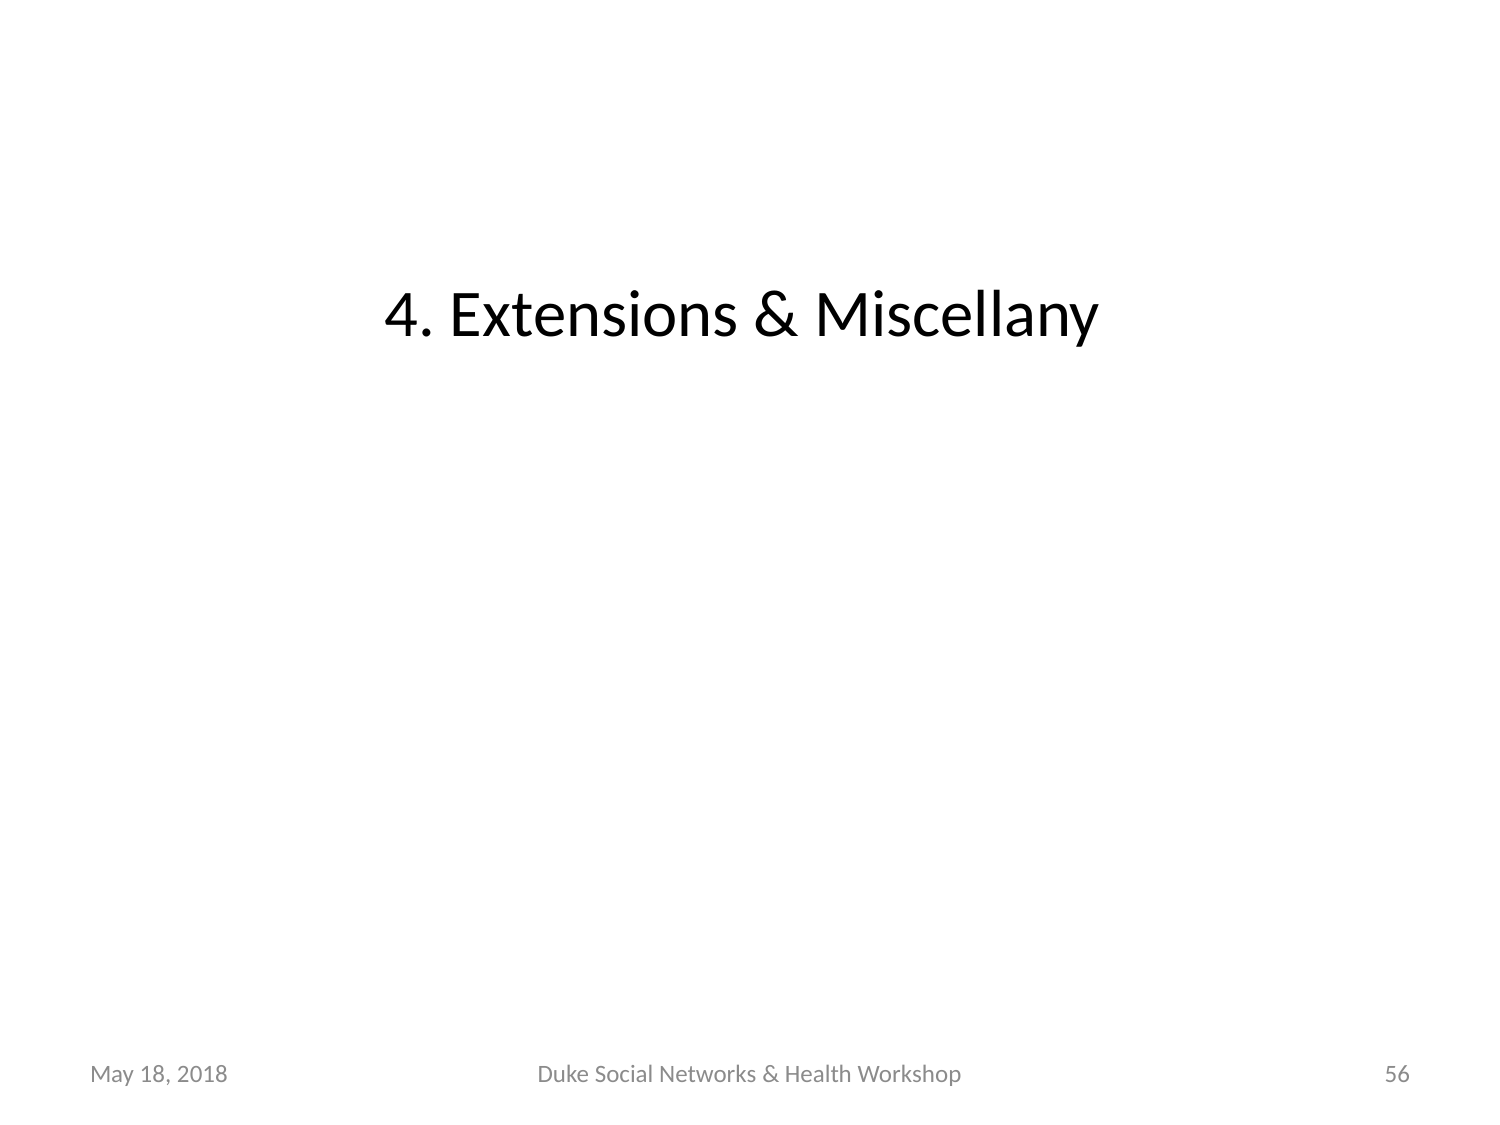

#
4. Extensions & Miscellany
May 18, 2018
Duke Social Networks & Health Workshop
56